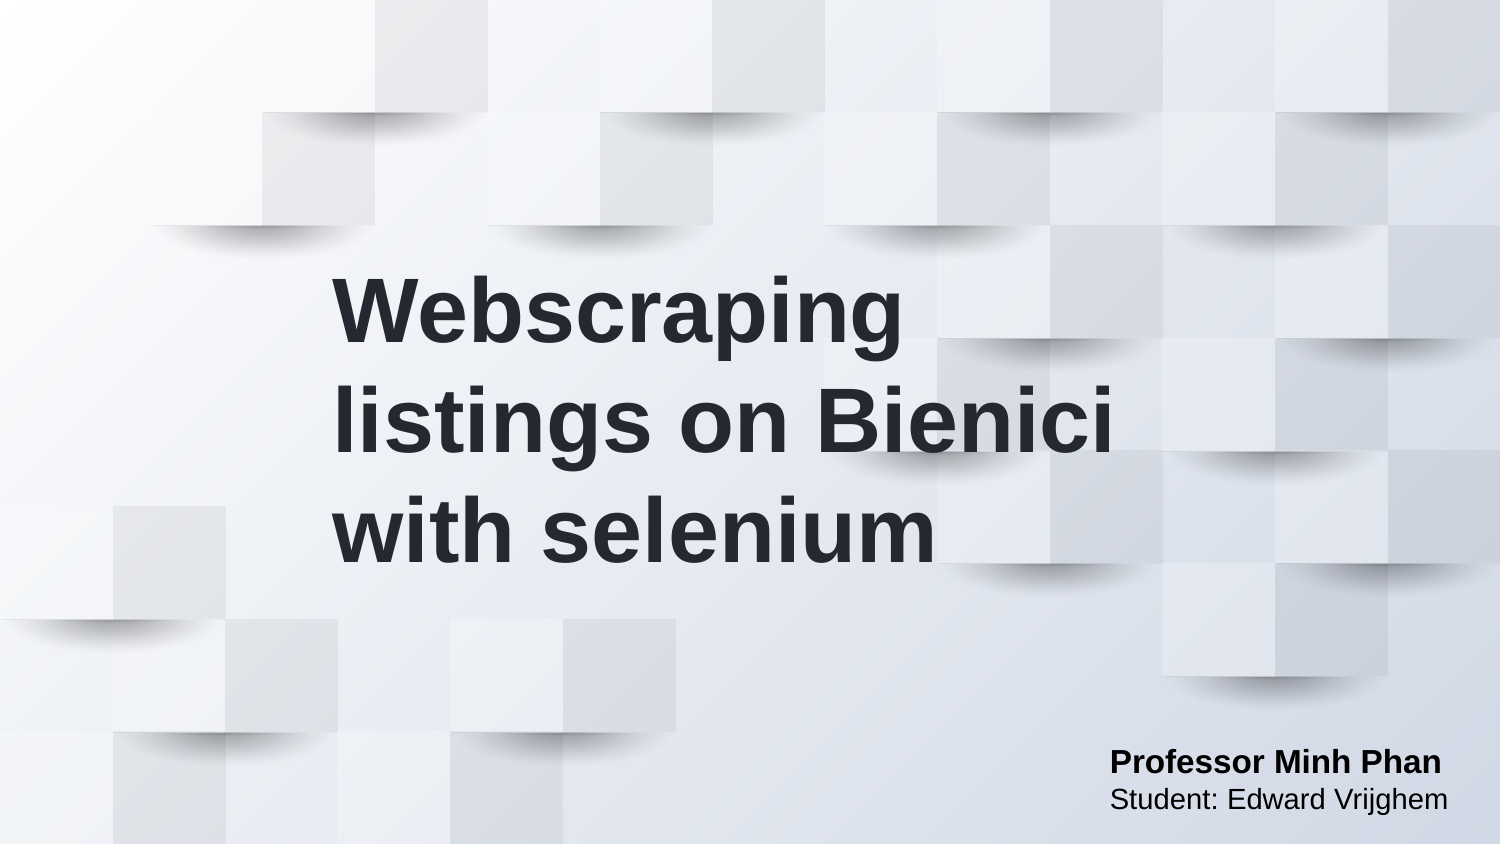

# Webscraping listings on Bienici with selenium
Professor Minh Phan
Student: Edward Vrijghem